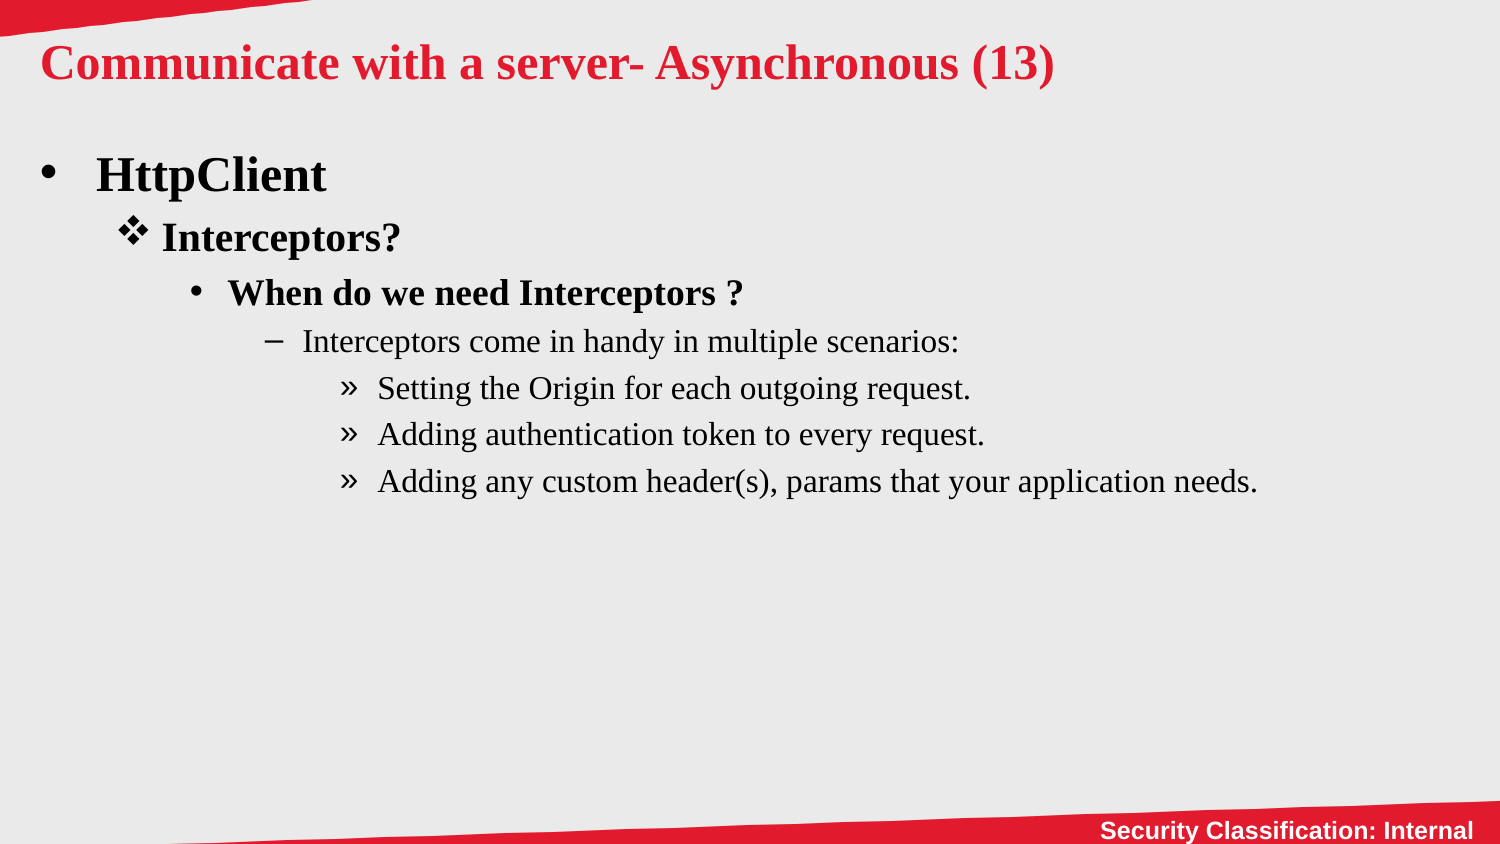

# Communicate with a server- Asynchronous (13)
HttpClient
Interceptors?
When do we need Interceptors ?
Interceptors come in handy in multiple scenarios:
Setting the Origin for each outgoing request.
Adding authentication token to every request.
Adding any custom header(s), params that your application needs.